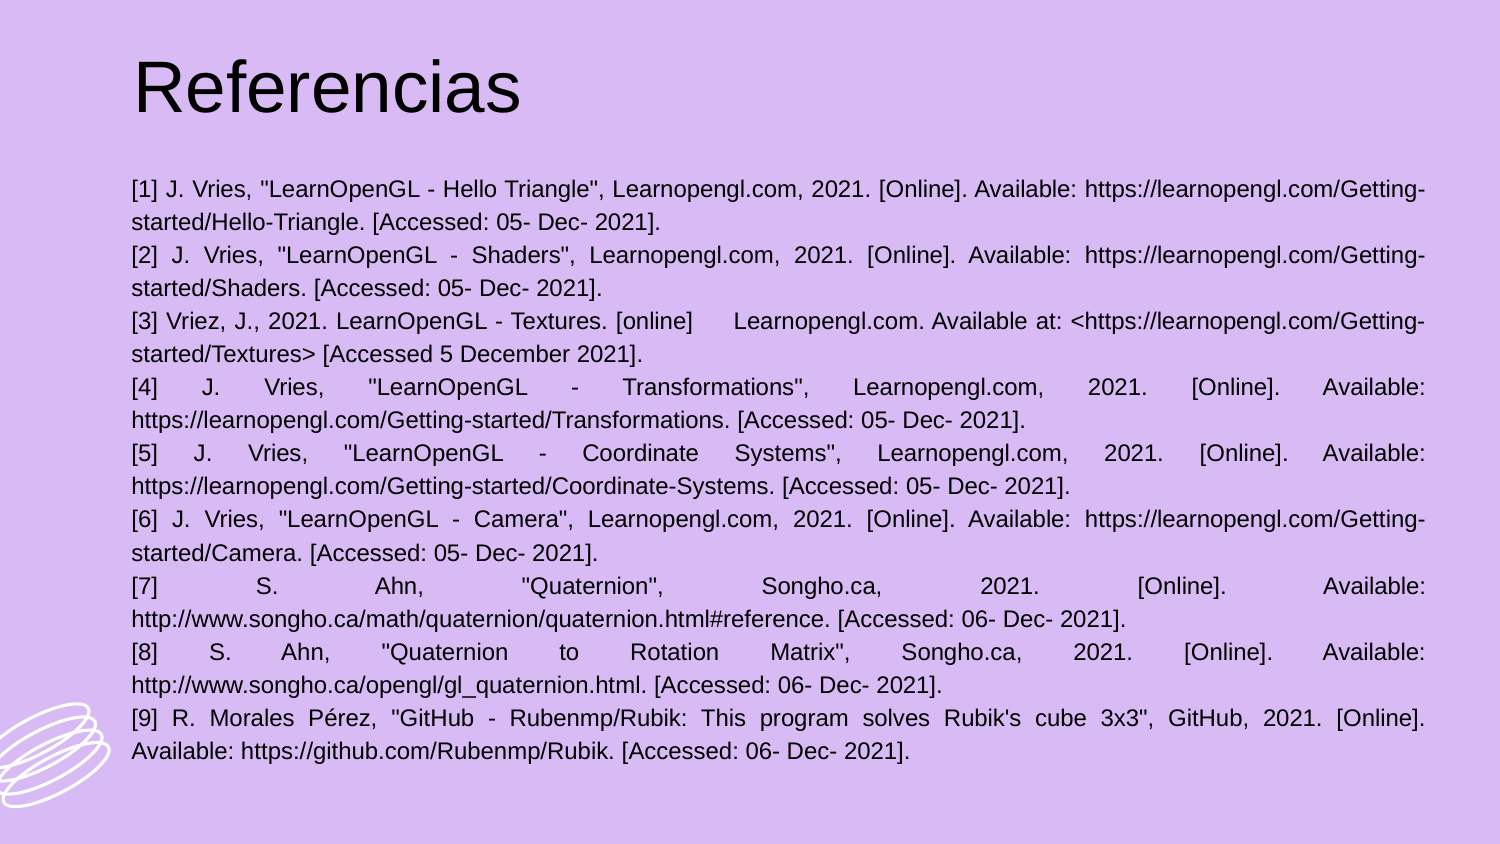

# Referencias
[1] J. Vries, "LearnOpenGL - Hello Triangle", Learnopengl.com, 2021. [Online]. Available: https://learnopengl.com/Getting-started/Hello-Triangle. [Accessed: 05- Dec- 2021].
[2] J. Vries, "LearnOpenGL - Shaders", Learnopengl.com, 2021. [Online]. Available: https://learnopengl.com/Getting-started/Shaders. [Accessed: 05- Dec- 2021].
[3] Vriez, J., 2021. LearnOpenGL - Textures. [online]     Learnopengl.com. Available at: <https://learnopengl.com/Getting-started/Textures> [Accessed 5 December 2021].
[4] J. Vries, "LearnOpenGL - Transformations", Learnopengl.com, 2021. [Online]. Available: https://learnopengl.com/Getting-started/Transformations. [Accessed: 05- Dec- 2021].
[5] J. Vries, "LearnOpenGL - Coordinate Systems", Learnopengl.com, 2021. [Online]. Available: https://learnopengl.com/Getting-started/Coordinate-Systems. [Accessed: 05- Dec- 2021].
[6] J. Vries, "LearnOpenGL - Camera", Learnopengl.com, 2021. [Online]. Available: https://learnopengl.com/Getting-started/Camera. [Accessed: 05- Dec- 2021].
[7] S. Ahn, "Quaternion", Songho.ca, 2021. [Online]. Available: http://www.songho.ca/math/quaternion/quaternion.html#reference. [Accessed: 06- Dec- 2021].
[8] S. Ahn, "Quaternion to Rotation Matrix", Songho.ca, 2021. [Online]. Available: http://www.songho.ca/opengl/gl_quaternion.html. [Accessed: 06- Dec- 2021].
[9] R. Morales Pérez, "GitHub - Rubenmp/Rubik: This program solves Rubik's cube 3x3", GitHub, 2021. [Online]. Available: https://github.com/Rubenmp/Rubik. [Accessed: 06- Dec- 2021].